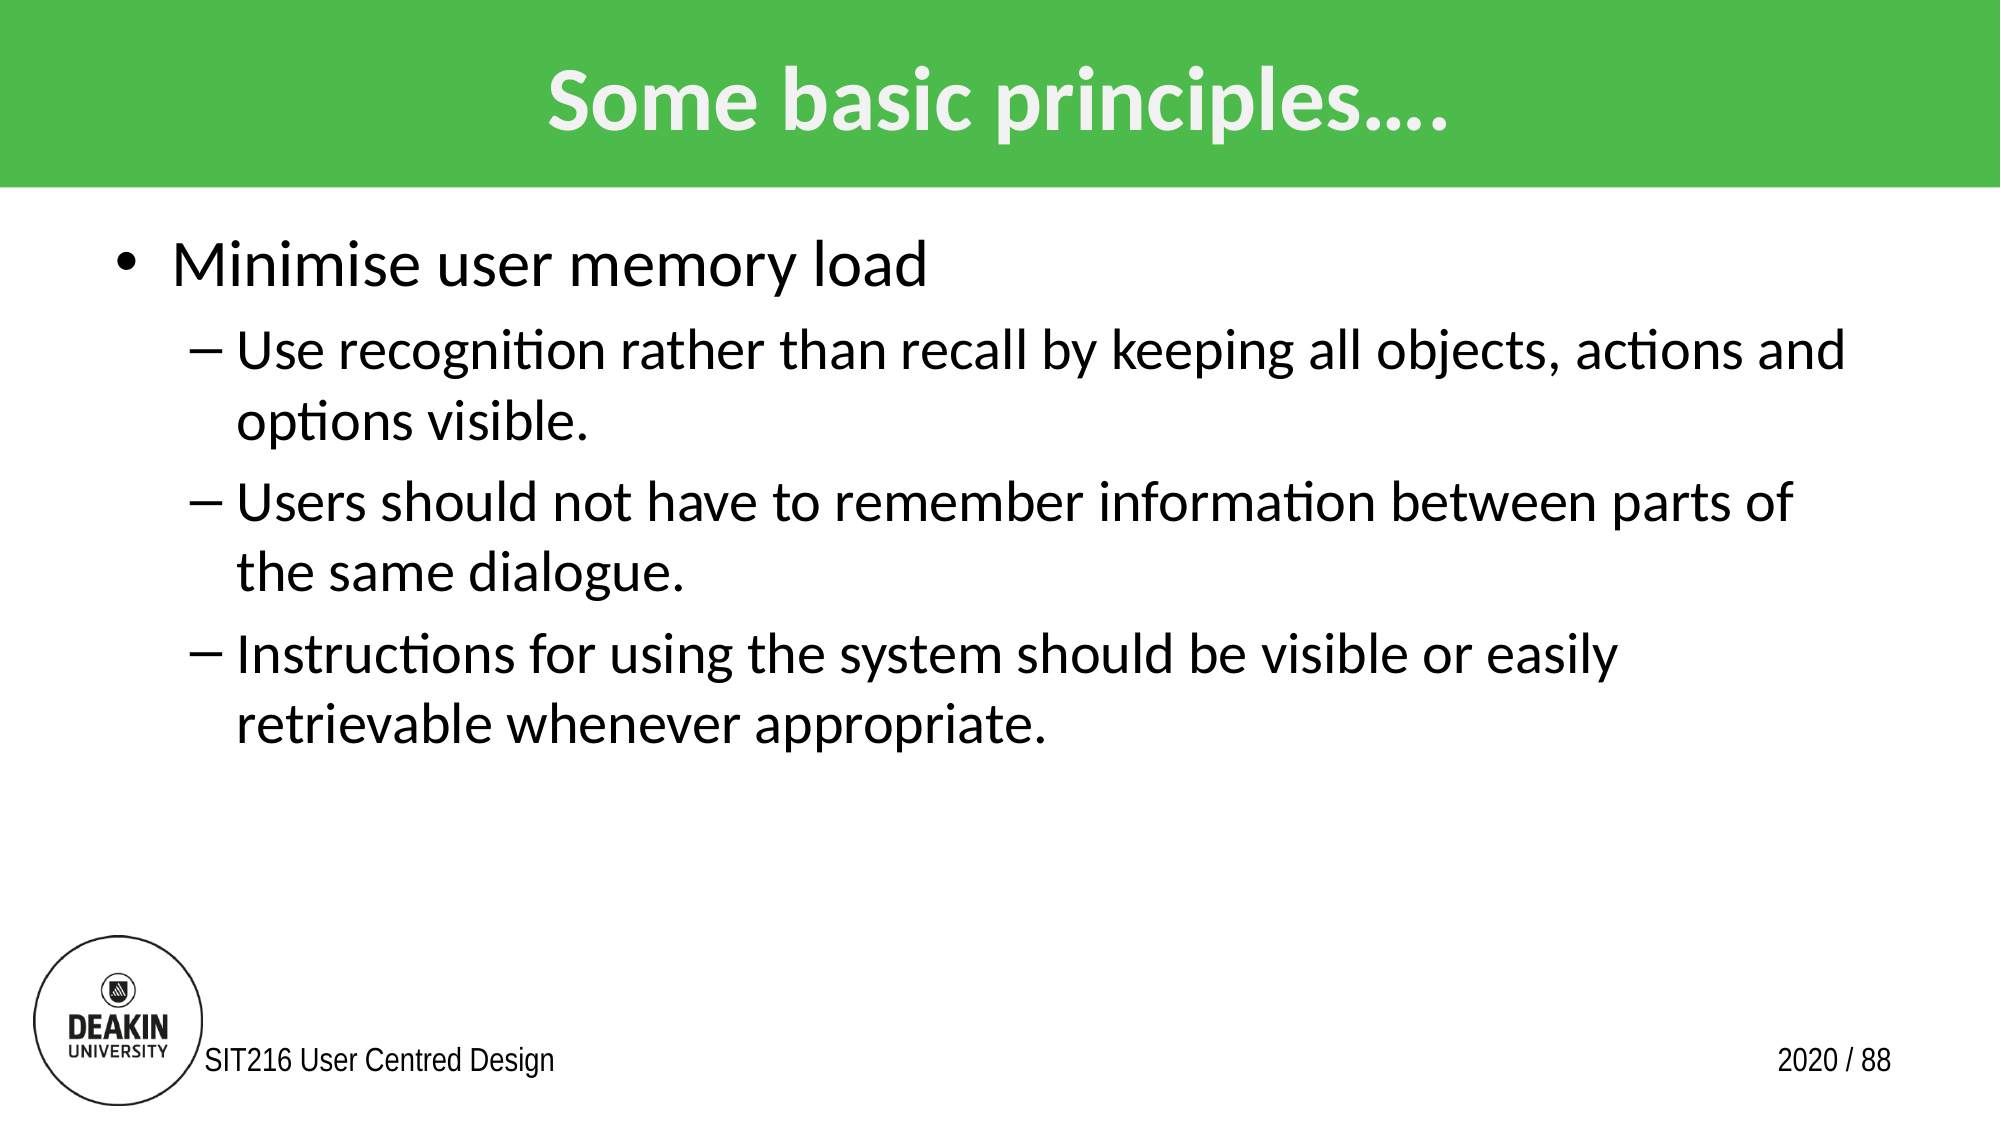

# Some basic principles….
Minimise user memory load
Use recognition rather than recall by keeping all objects, actions and options visible.
Users should not have to remember information between parts of the same dialogue.
Instructions for using the system should be visible or easily retrievable whenever appropriate.